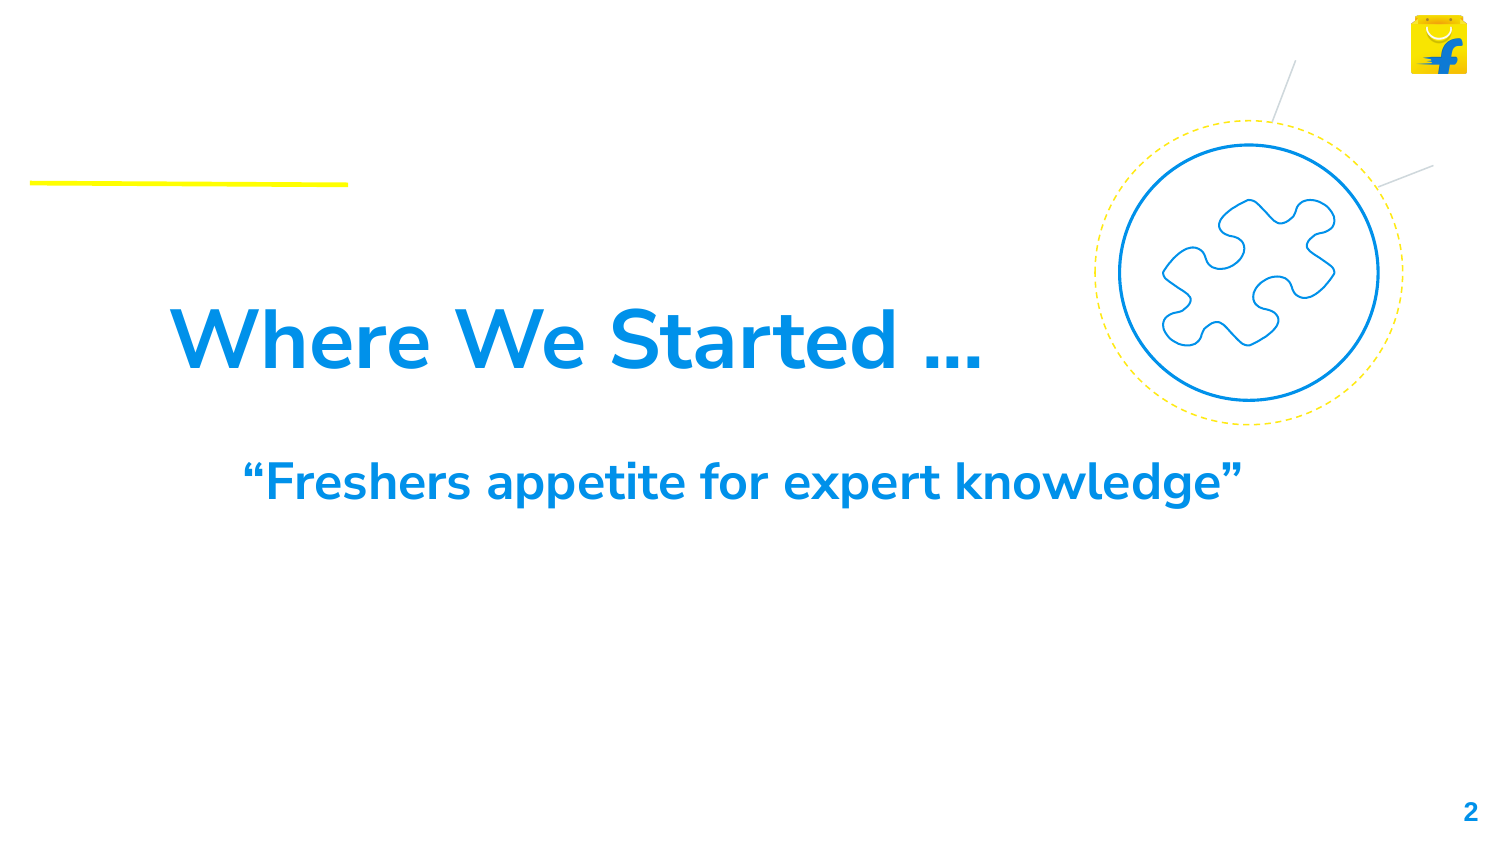

# Where We Started ...
“Freshers appetite for expert knowledge”
2